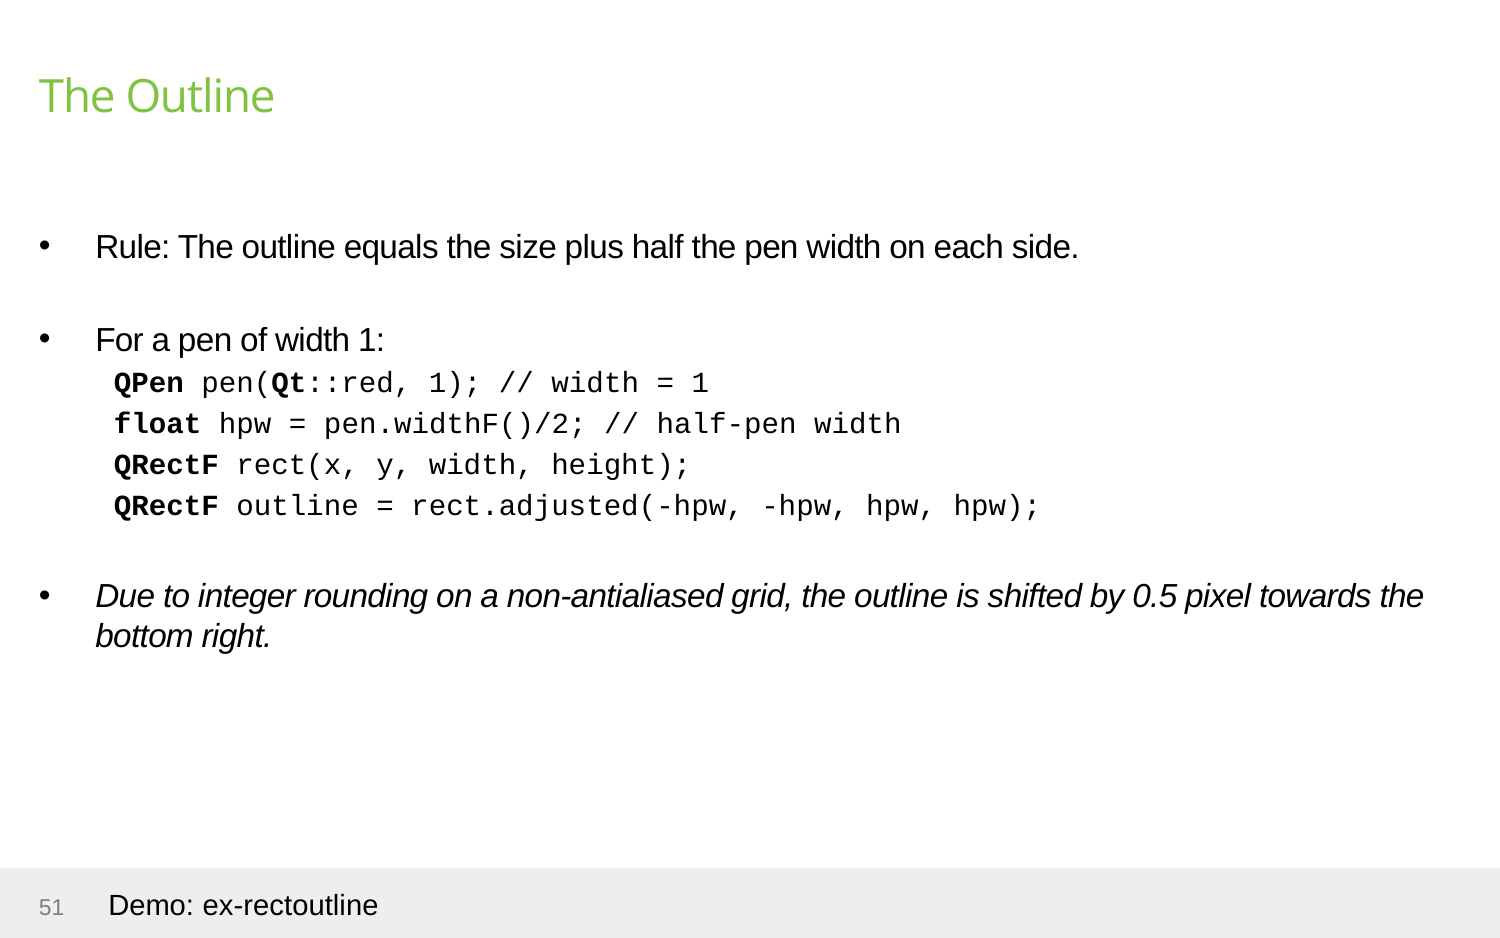

# The Outline
Rule: The outline equals the size plus half the pen width on each side.

For a pen of width 1:
QPen pen(Qt::red, 1); // width = 1
float hpw = pen.widthF()/2; // half-pen width
QRectF rect(x, y, width, height);
QRectF outline = rect.adjusted(-hpw, -hpw, hpw, hpw);

Due to integer rounding on a non-antialiased grid, the outline is shifted by 0.5 pixel towards the bottom right.

51
Demo: ex-rectoutline